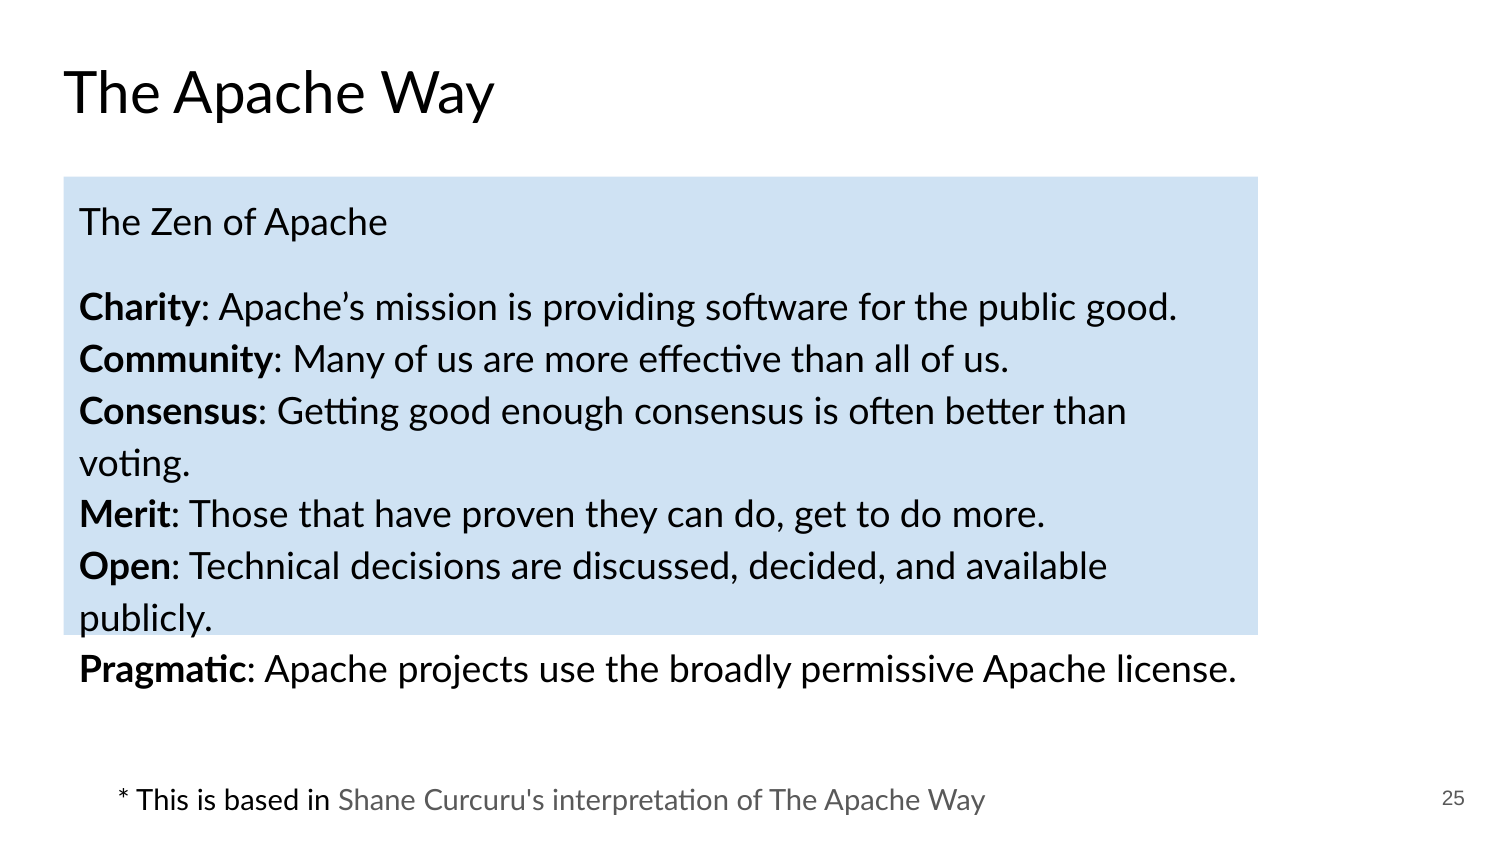

# The Apache Way
The Zen of Apache
Charity: Apache’s mission is providing software for the public good.
Community: Many of us are more effective than all of us.
Consensus: Getting good enough consensus is often better than voting.
Merit: Those that have proven they can do, get to do more.
Open: Technical decisions are discussed, decided, and available publicly.
Pragmatic: Apache projects use the broadly permissive Apache license.

25
* This is based in Shane Curcuru's interpretation of The Apache Way